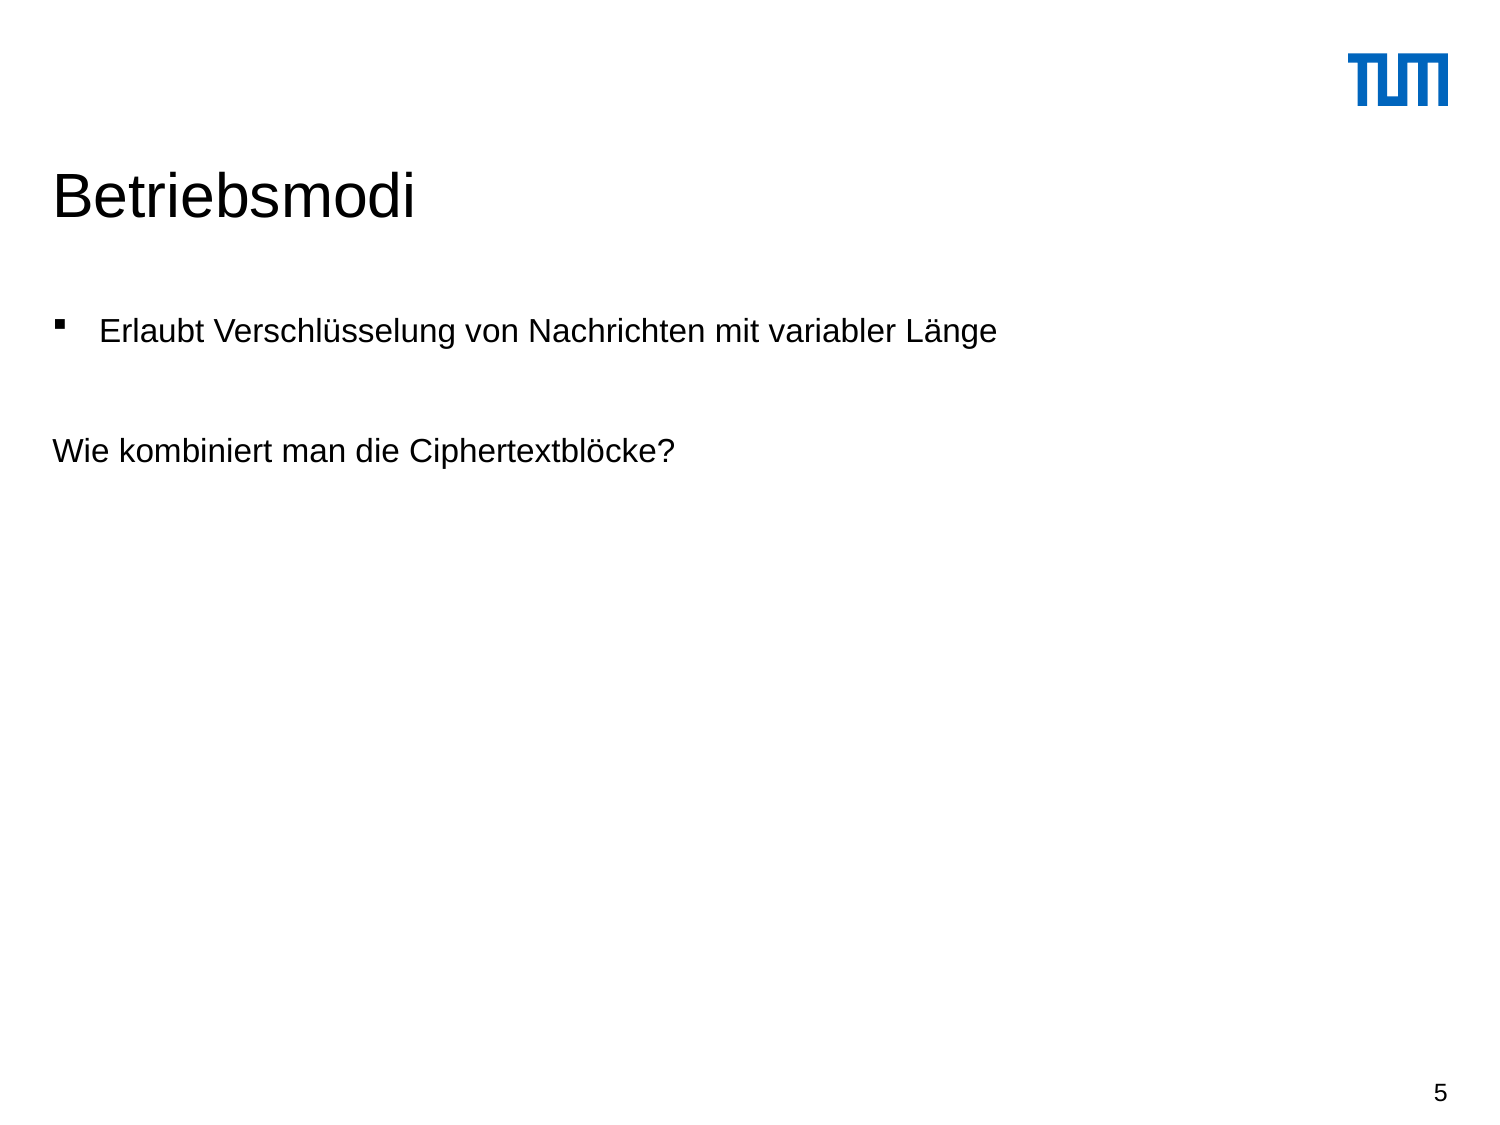

# Betriebsmodi
Erlaubt Verschlüsselung von Nachrichten mit variabler Länge

Wie kombiniert man die Ciphertextblöcke?
5